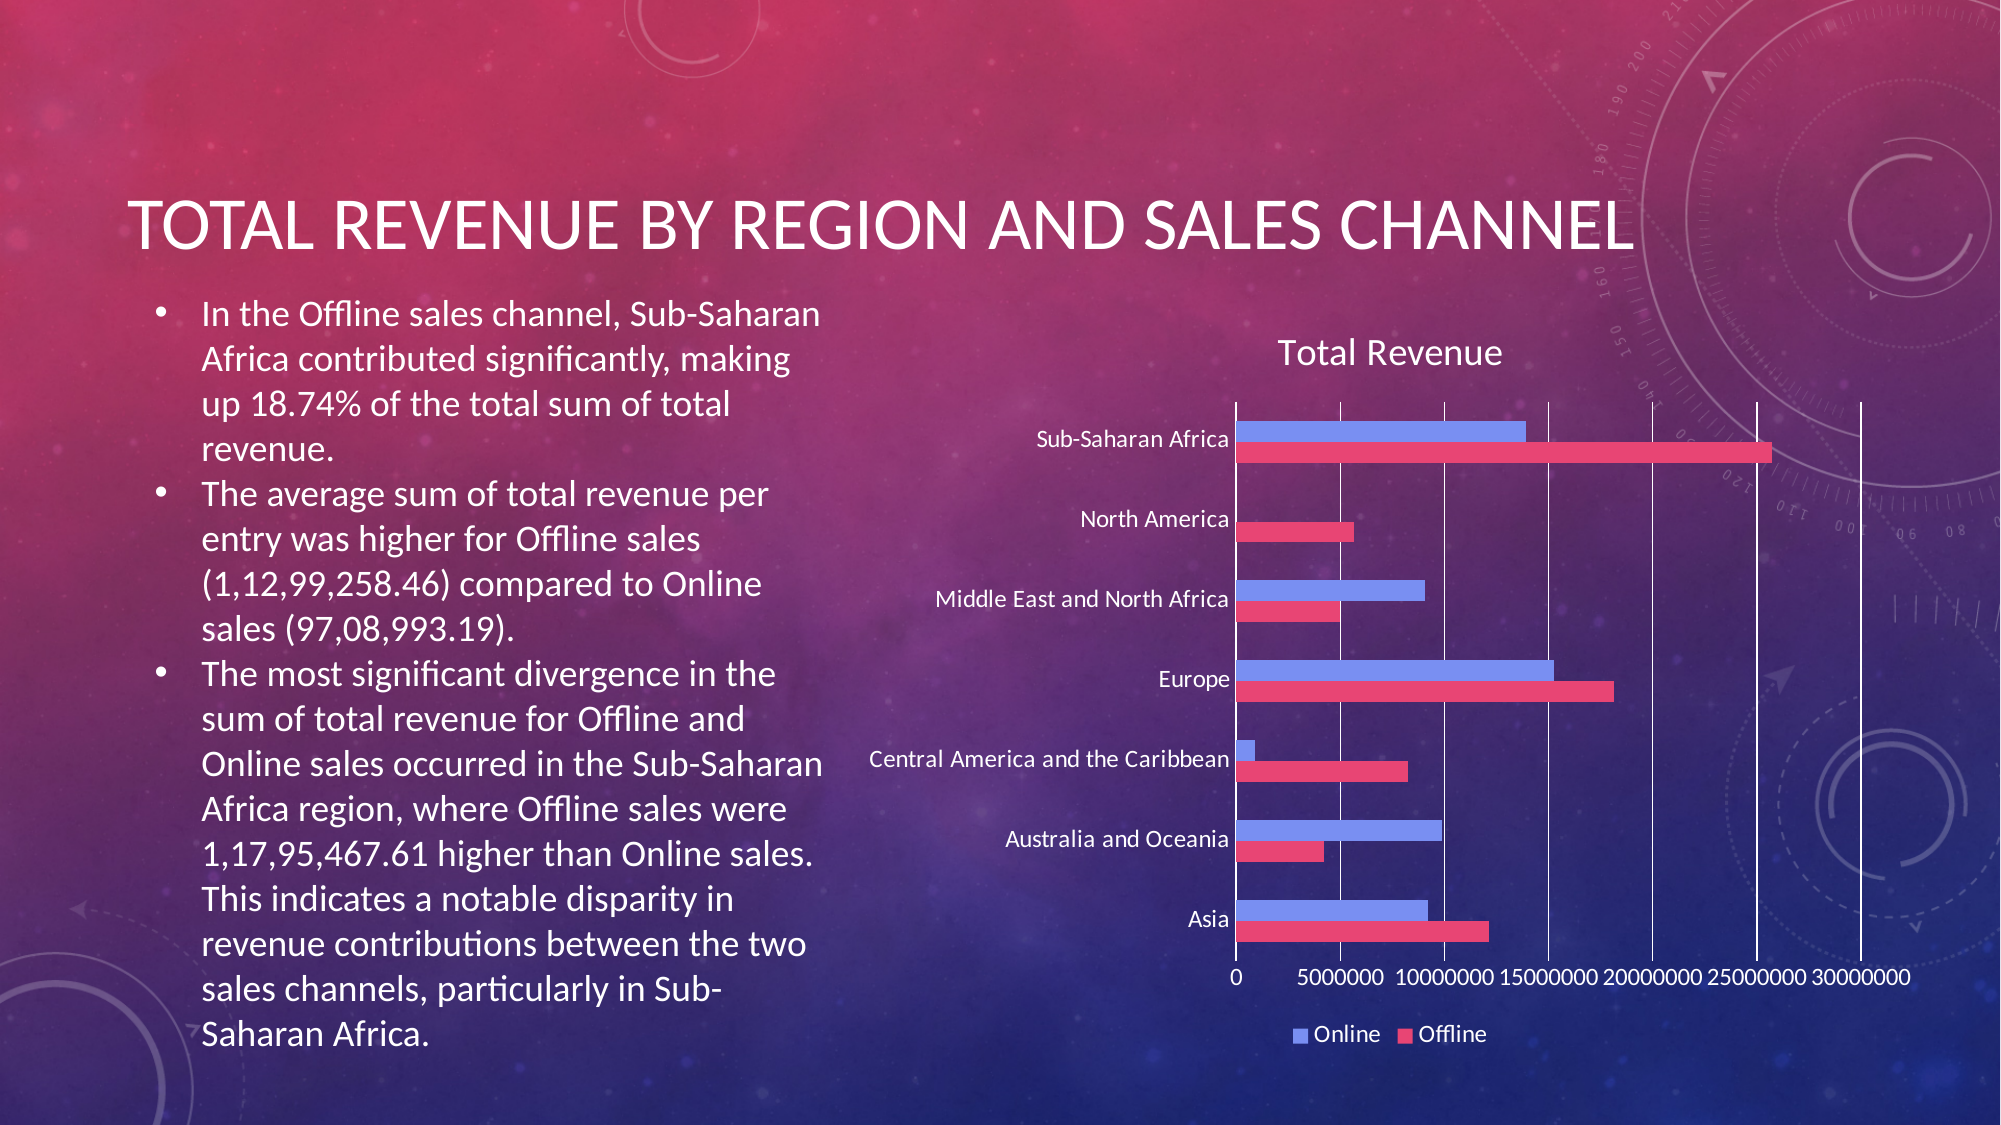

# Total revenue by region and sales channel
In the Offline sales channel, Sub-Saharan Africa contributed significantly, making up 18.74% of the total sum of total revenue.
The average sum of total revenue per entry was higher for Offline sales (1,12,99,258.46) compared to Online sales (97,08,993.19).
The most significant divergence in the sum of total revenue for Offline and Online sales occurred in the Sub-Saharan Africa region, where Offline sales were 1,17,95,467.61 higher than Online sales. This indicates a notable disparity in revenue contributions between the two sales channels, particularly in Sub-Saharan Africa.

### Chart: Total Revenue

| Category | Offline | Online |
|---|---|---|
| Asia | 12146097.76 | 9200993.26 |
| Australia and Oceania | 4201867.85 | 9892397.28 |
| Central America and the Caribbean | 8254112.19 | 916273.3 |
| Europe | 18122486.45 | 15246445.66 |
| Middle East and North Africa | 4993138.88 | 9059567.7 |
| North America | 5643356.55 | None |
| Sub-Saharan Africa | 25733749.52 | 13938281.91 |